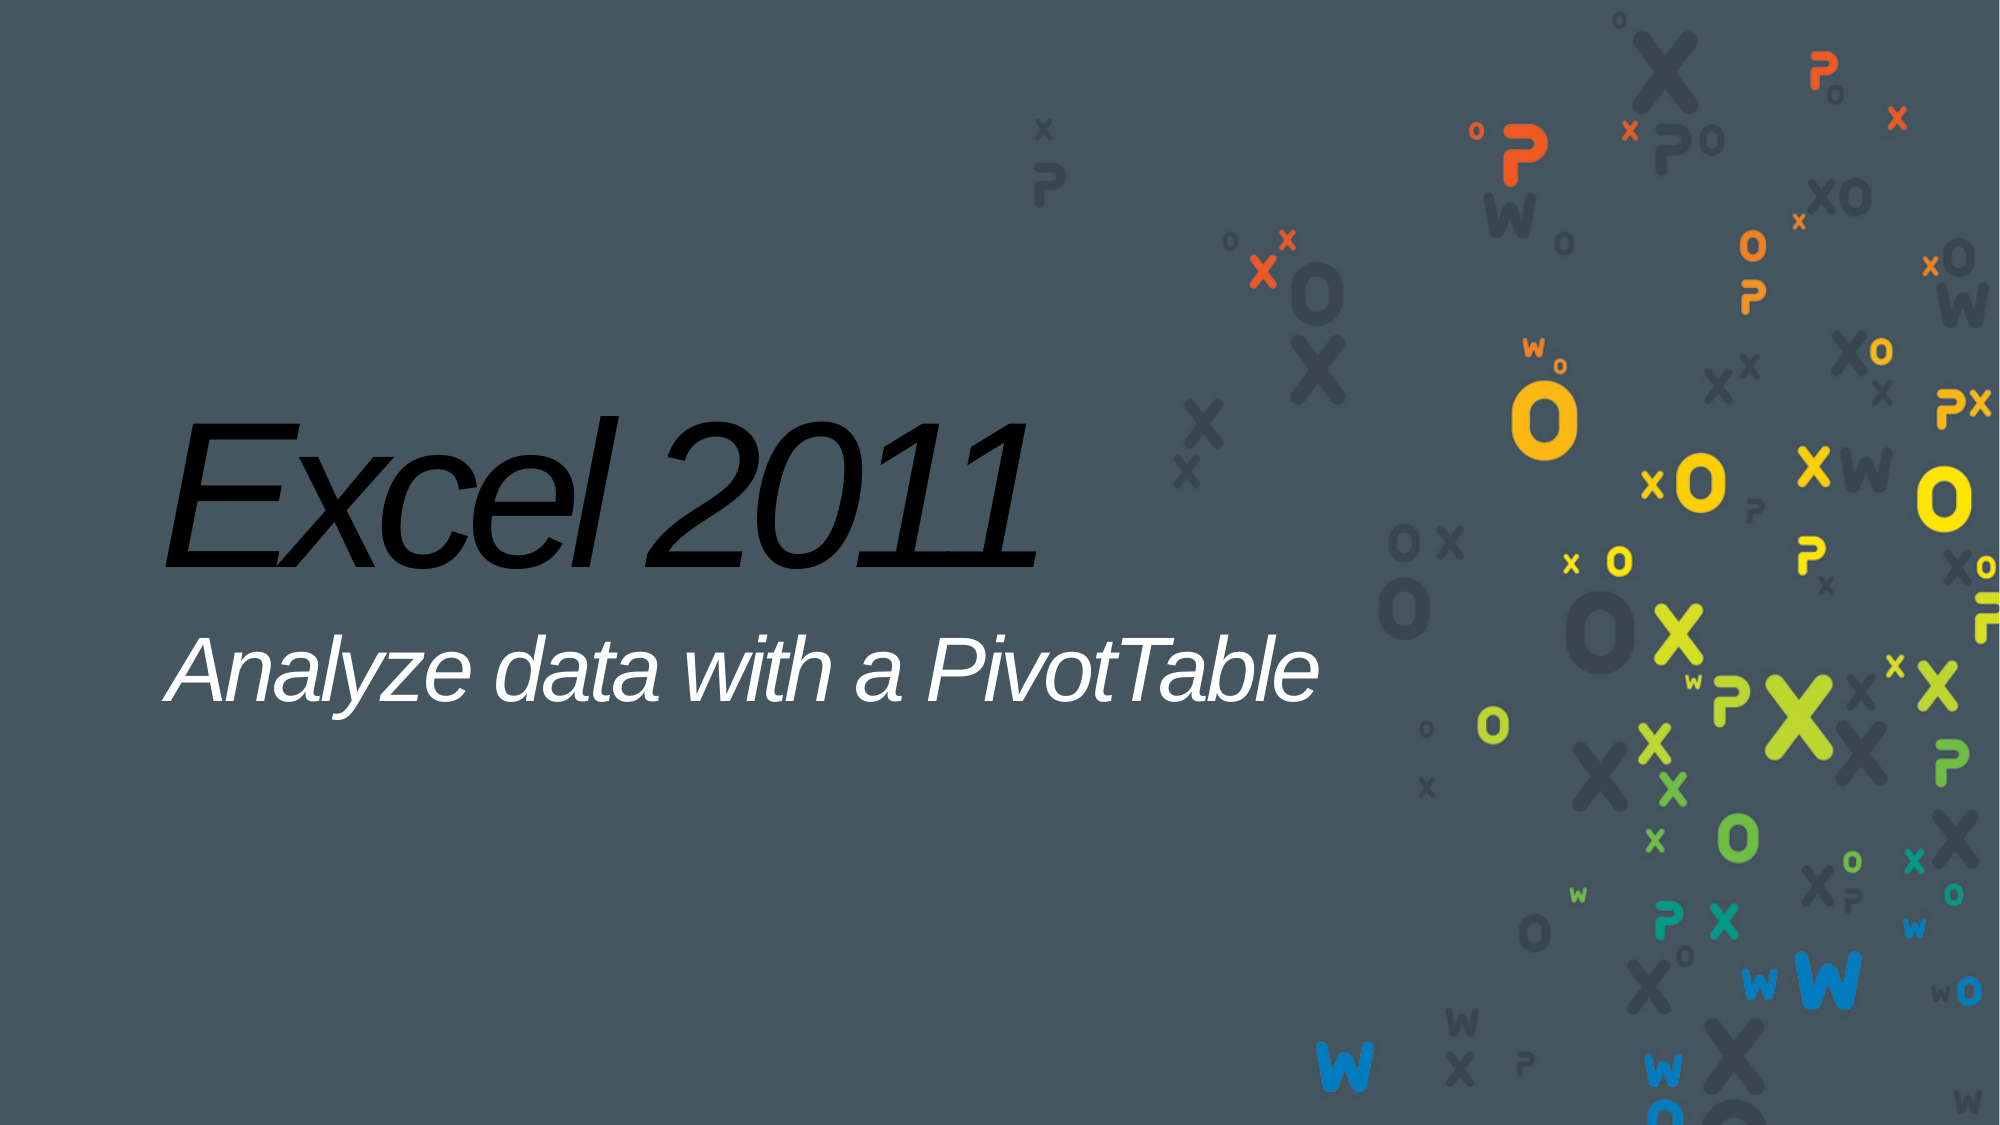

Excel 2011
Analyze data with a PivotTable